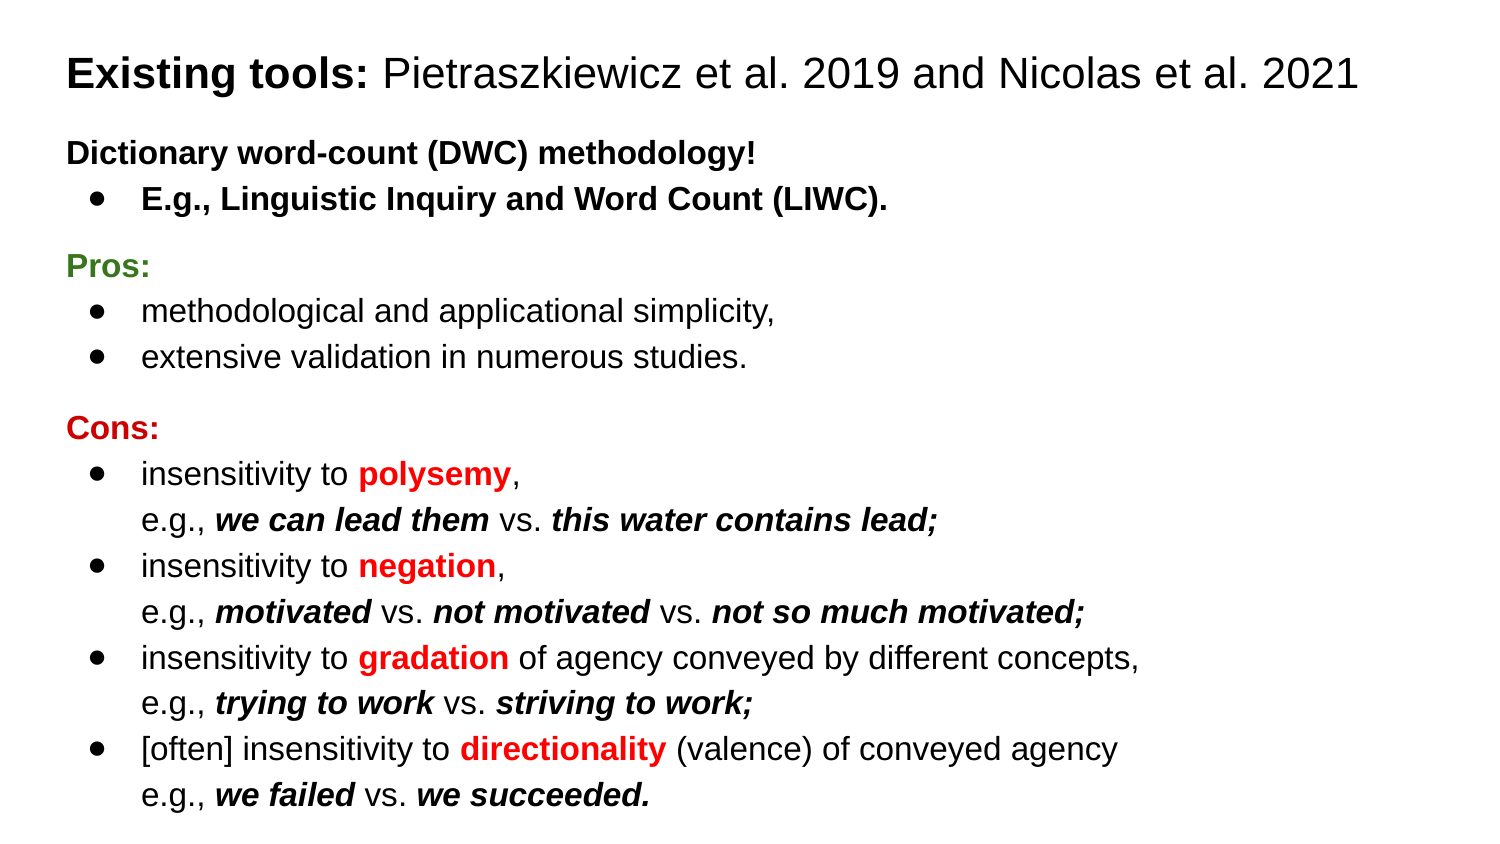

# Existing tools: Pietraszkiewicz et al. 2019 and Nicolas et al. 2021
Dictionary word-count (DWC) methodology!
E.g., Linguistic Inquiry and Word Count (LIWC).
Pros:
methodological and applicational simplicity,
extensive validation in numerous studies.
Cons:
insensitivity to polysemy,
e.g., we can lead them vs. this water contains lead;
insensitivity to negation,
e.g., motivated vs. not motivated vs. not so much motivated;
insensitivity to gradation of agency conveyed by different concepts,
e.g., trying to work vs. striving to work;
[often] insensitivity to directionality (valence) of conveyed agency
e.g., we failed vs. we succeeded.